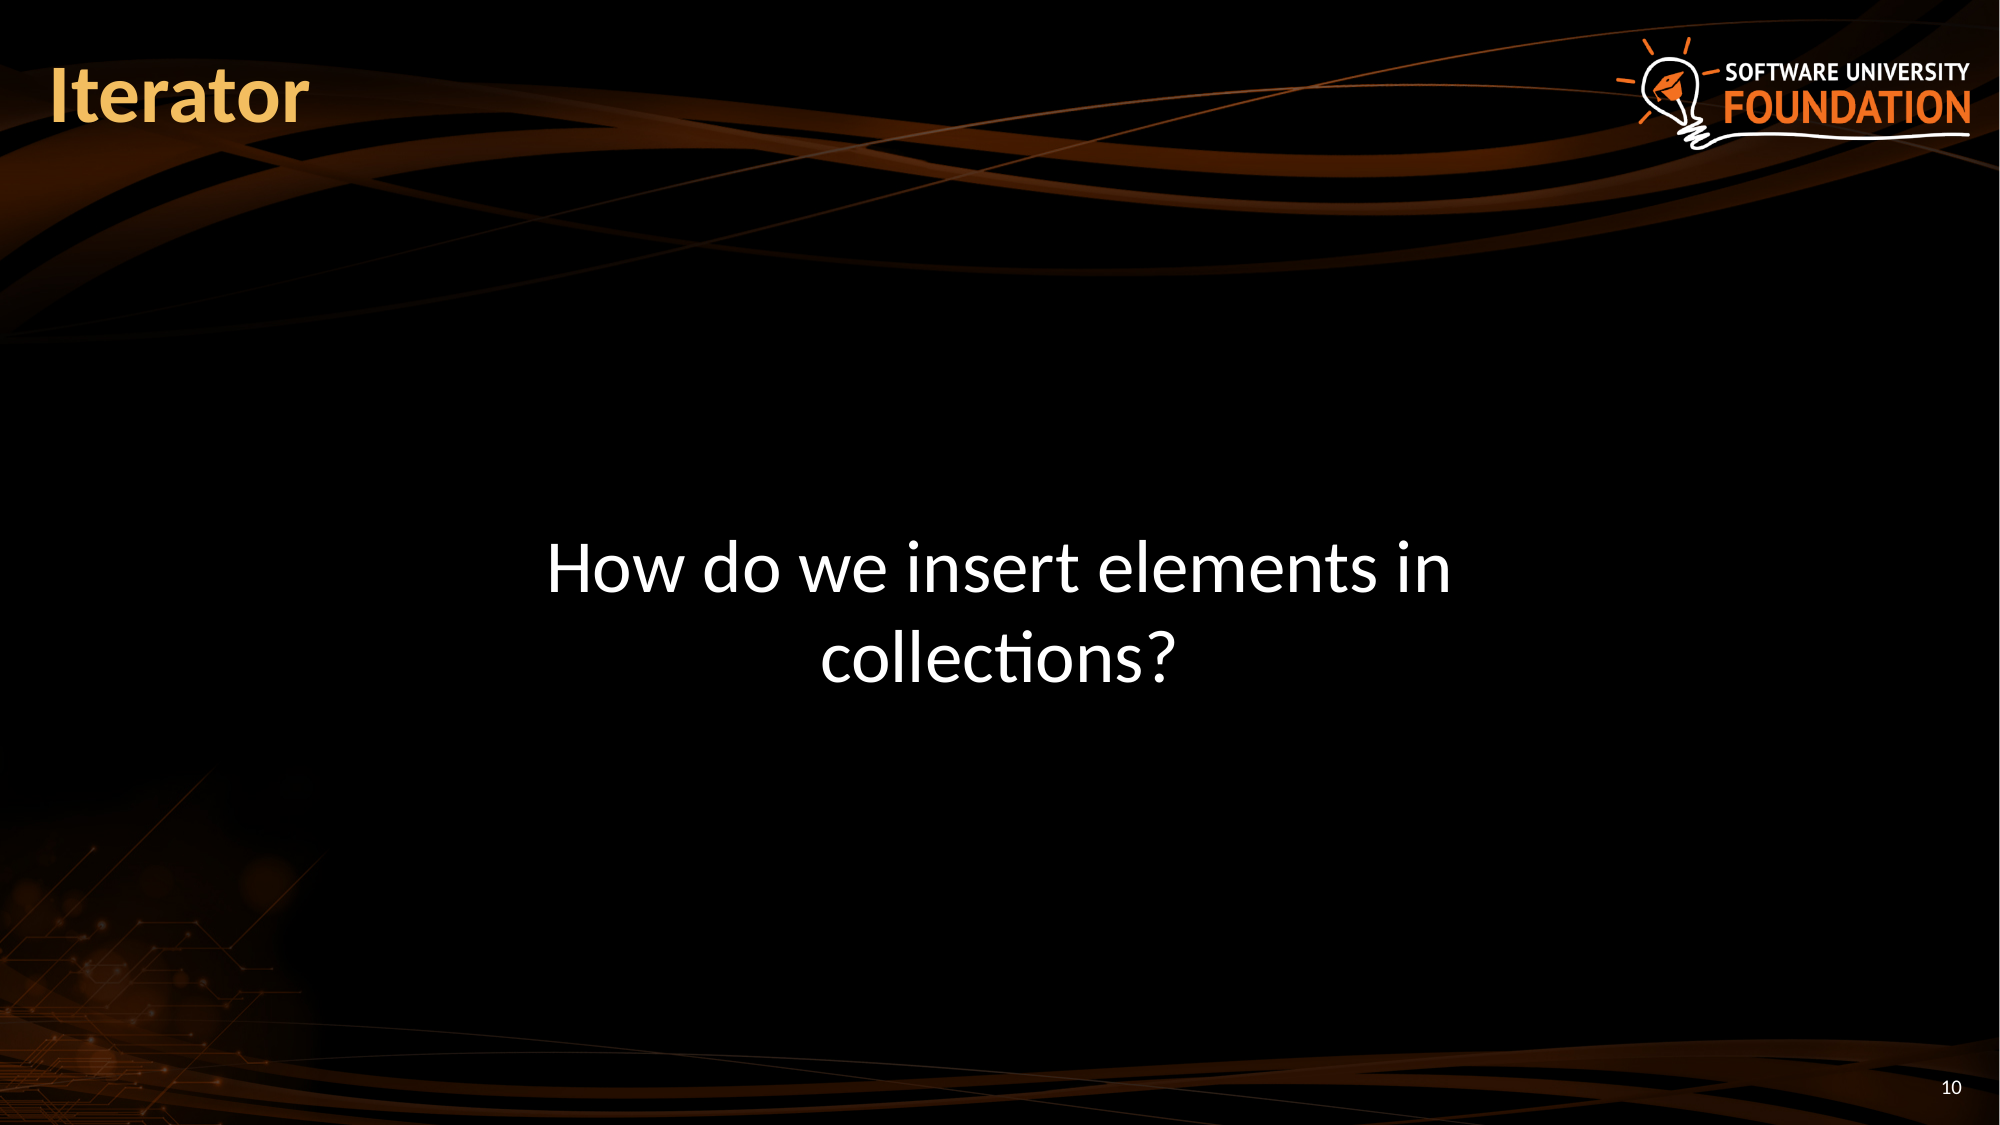

# Iterator
How do we insert elements in collections?
10